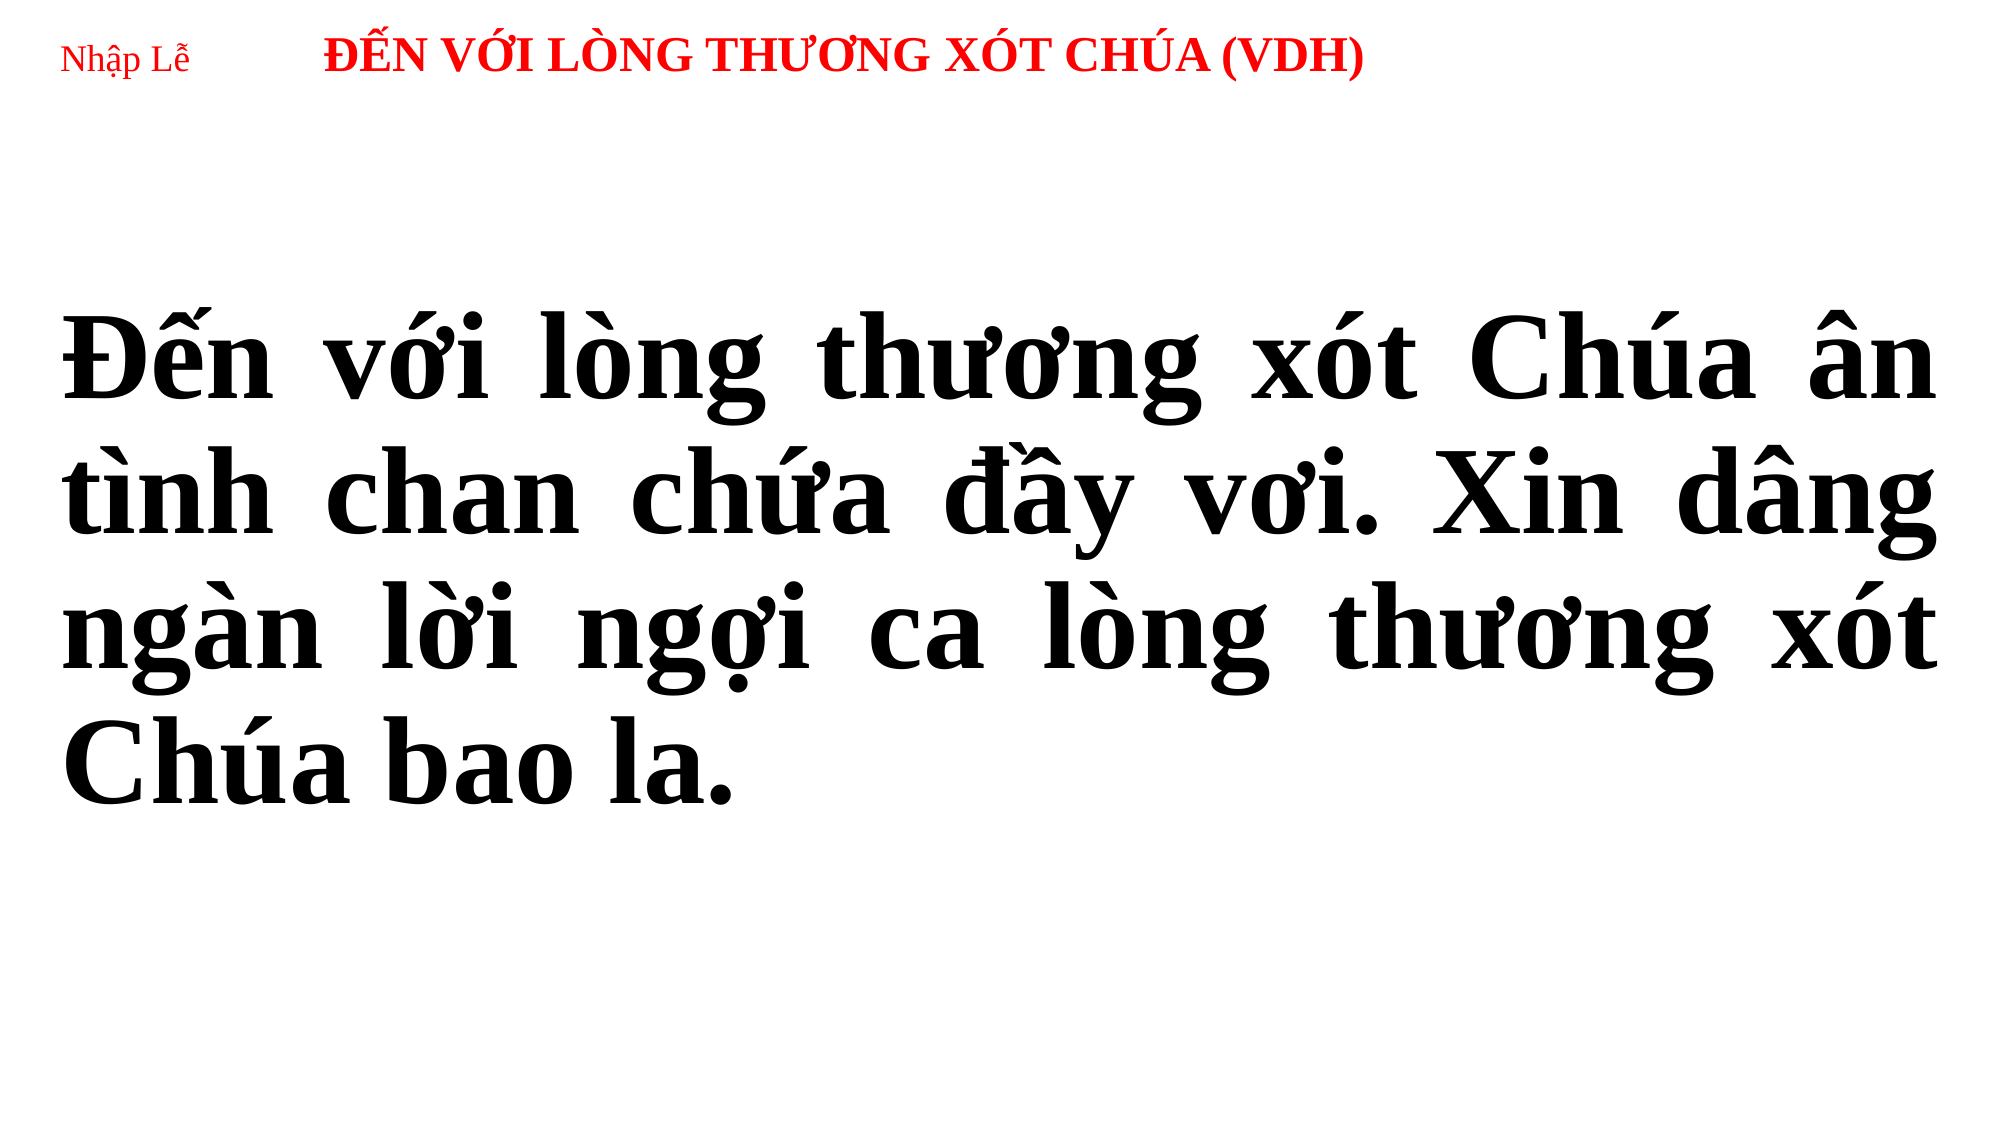

# Nhập Lễ              ĐẾN VỚI LÒNG THƯƠNG XÓT CHÚA (VDH)
Đến với lòng thương xót Chúa ân tình chan chứa đầy vơi. Xin dâng ngàn lời ngợi ca lòng thương xót Chúa bao la.